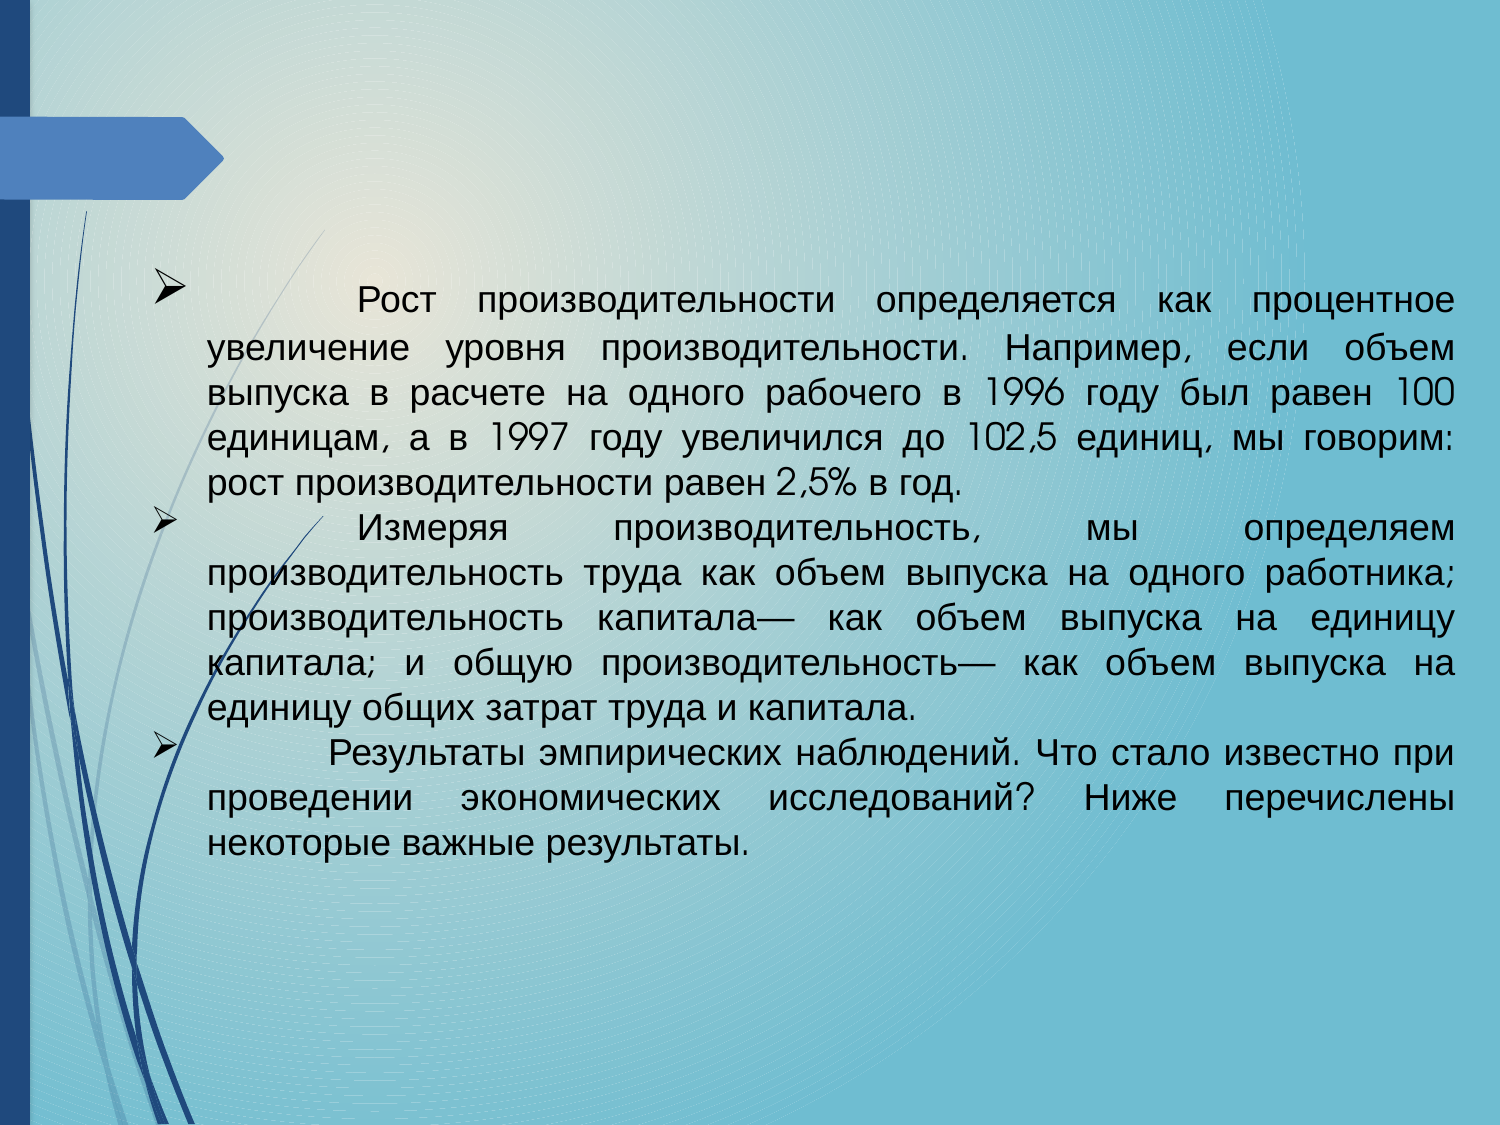

Рост производительности определяется как процентное увеличение уровня производительности. Например, если объем выпуска в расчете на одного рабочего в 1996 году был равен 100 единицам, а в 1997 году увеличился до 102,5 единиц, мы говорим: рост производительности равен 2,5% в год.
	Измеряя производительность, мы определяем производительность труда как объем выпуска на одного работника; производительность капитала— как объем выпуска на единицу капитала; и общую производительность— как объем выпуска на единицу общих затрат труда и капитала.
         Результаты эмпирических наблюдений. Что стало известно при проведении экономических исследований? Ниже перечислены некоторые важные результаты.